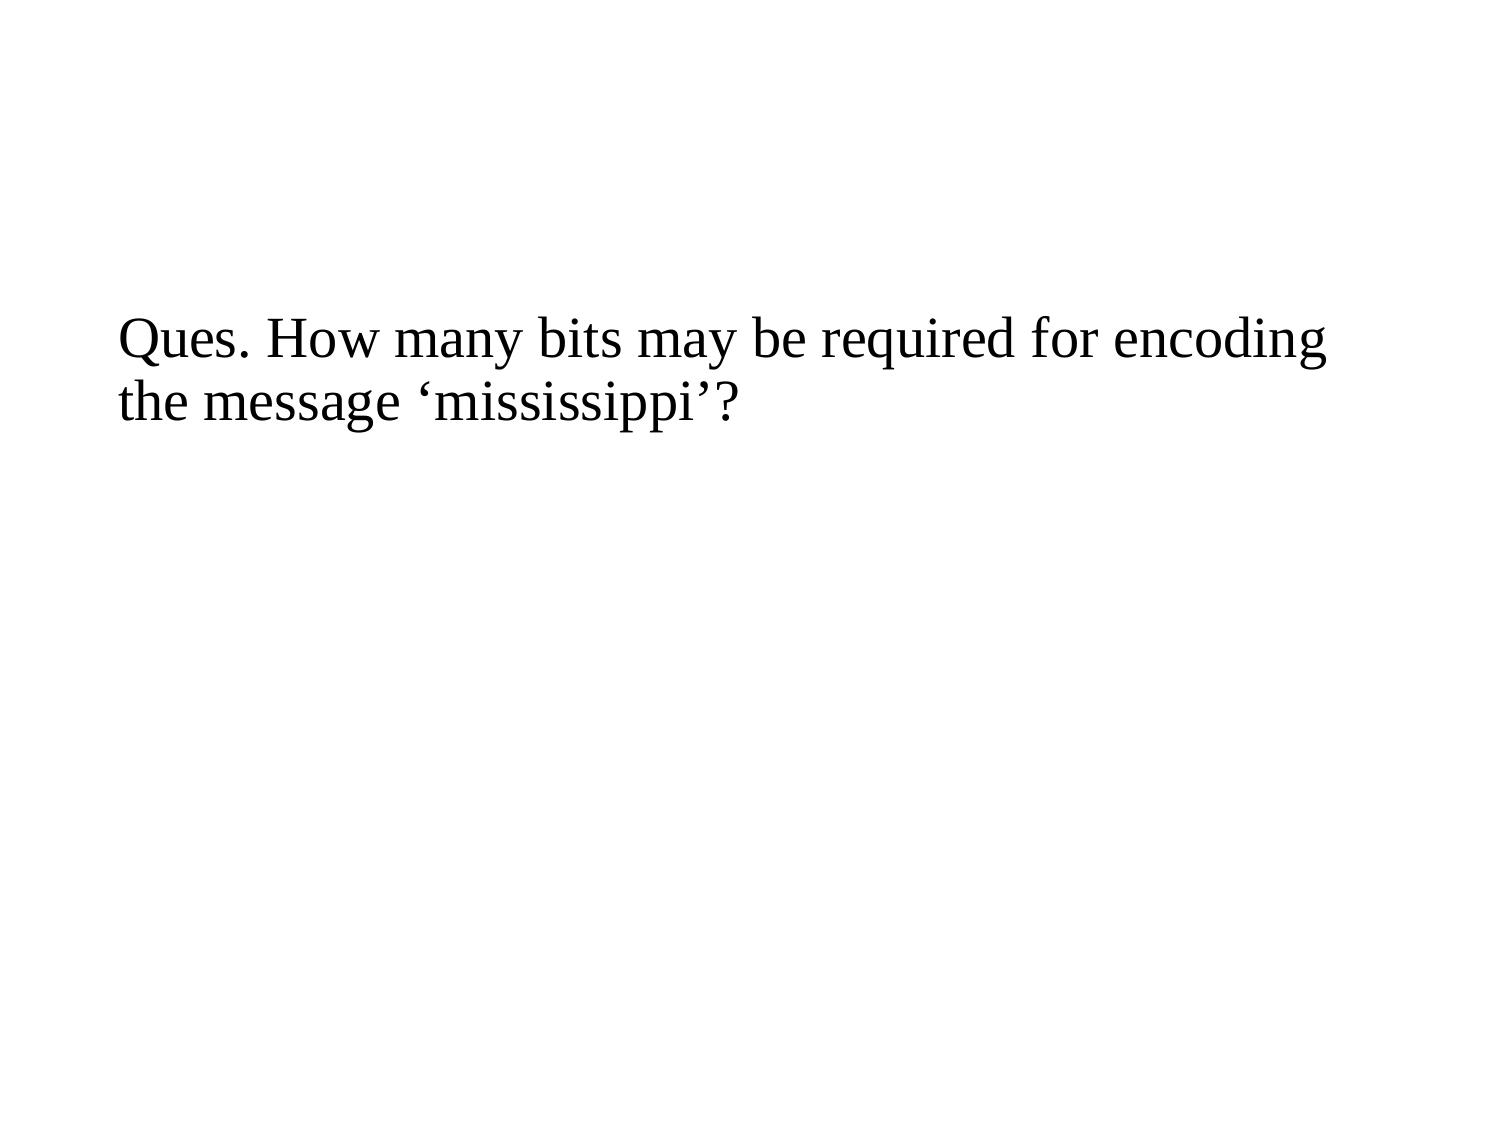

Ques. How many bits may be required for encoding the message ‘mississippi’?